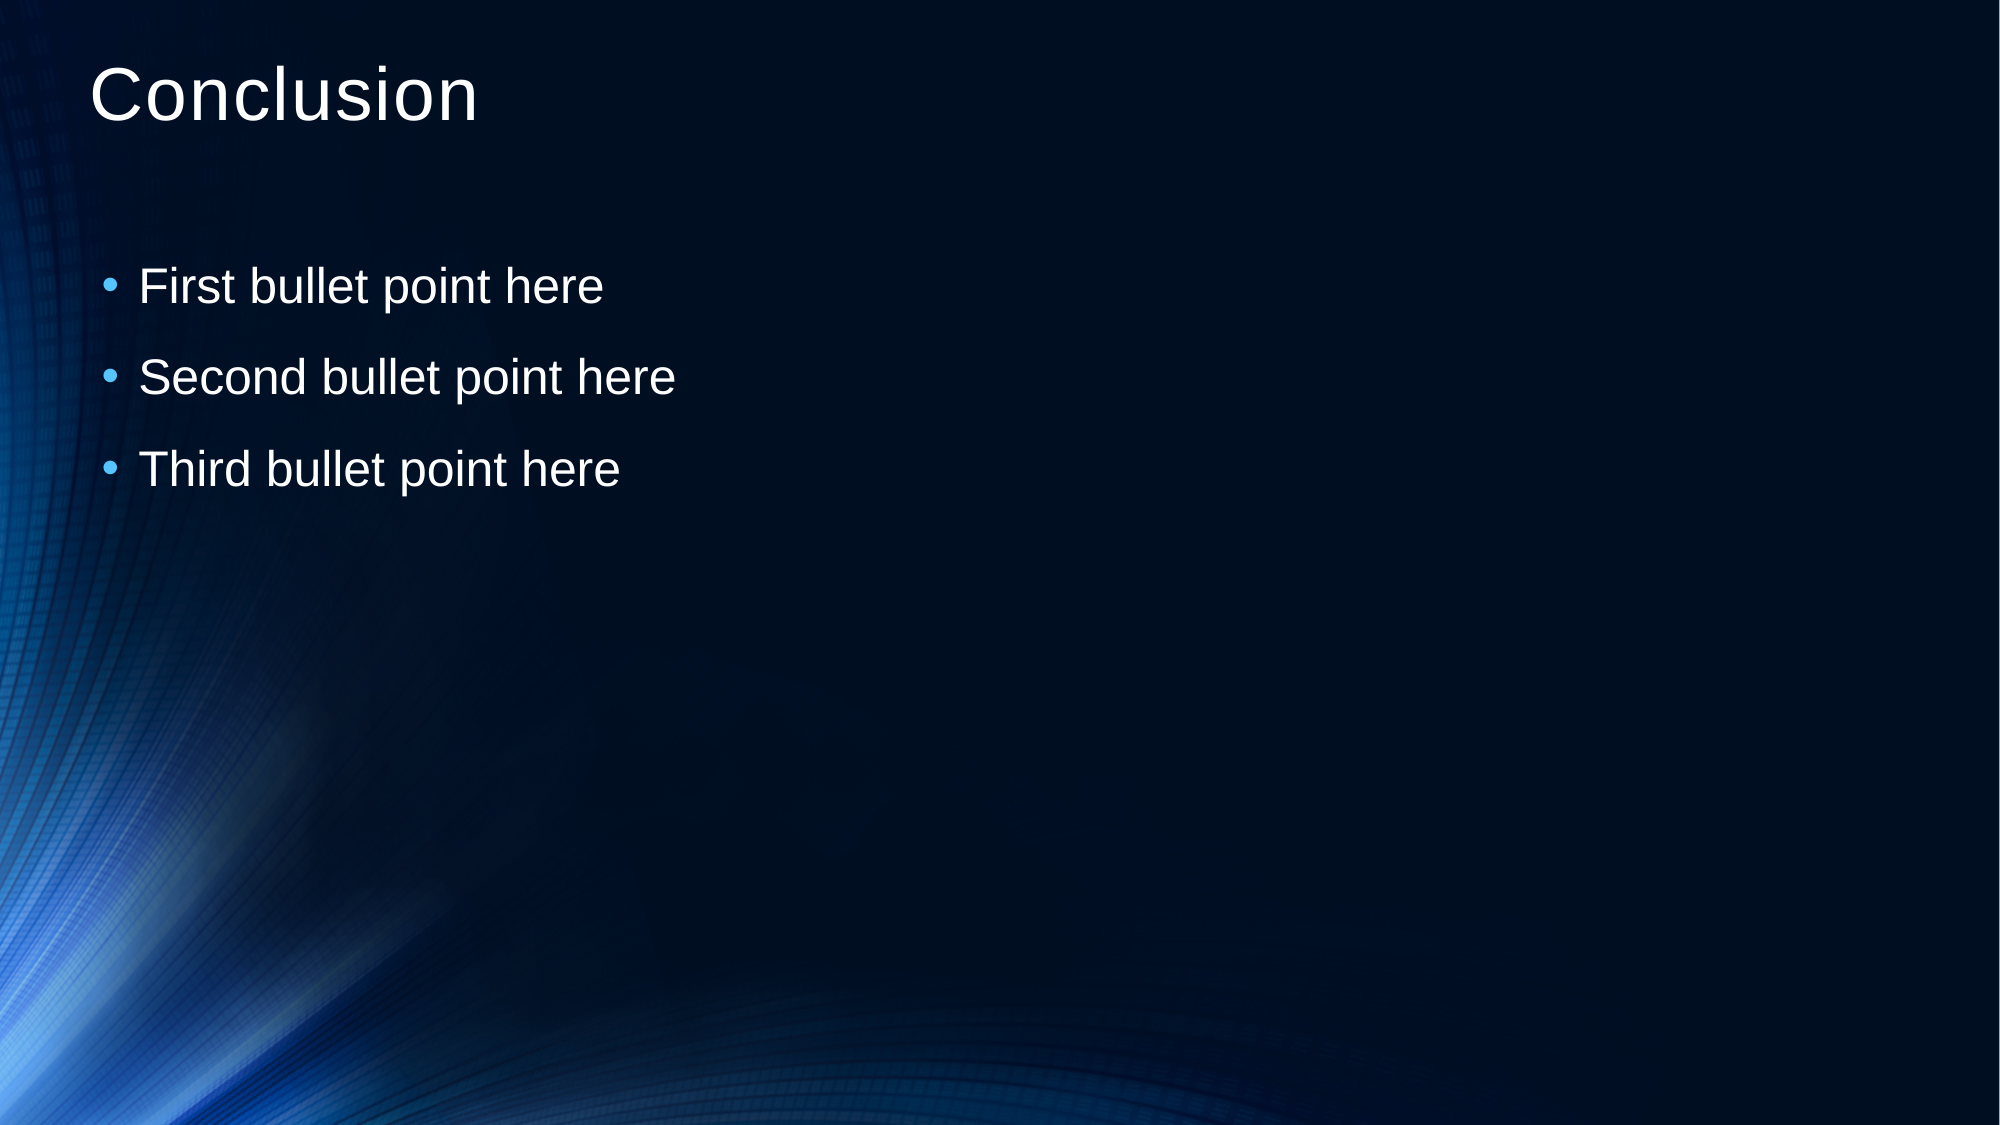

Conclusion
First bullet point here
Second bullet point here
Third bullet point here